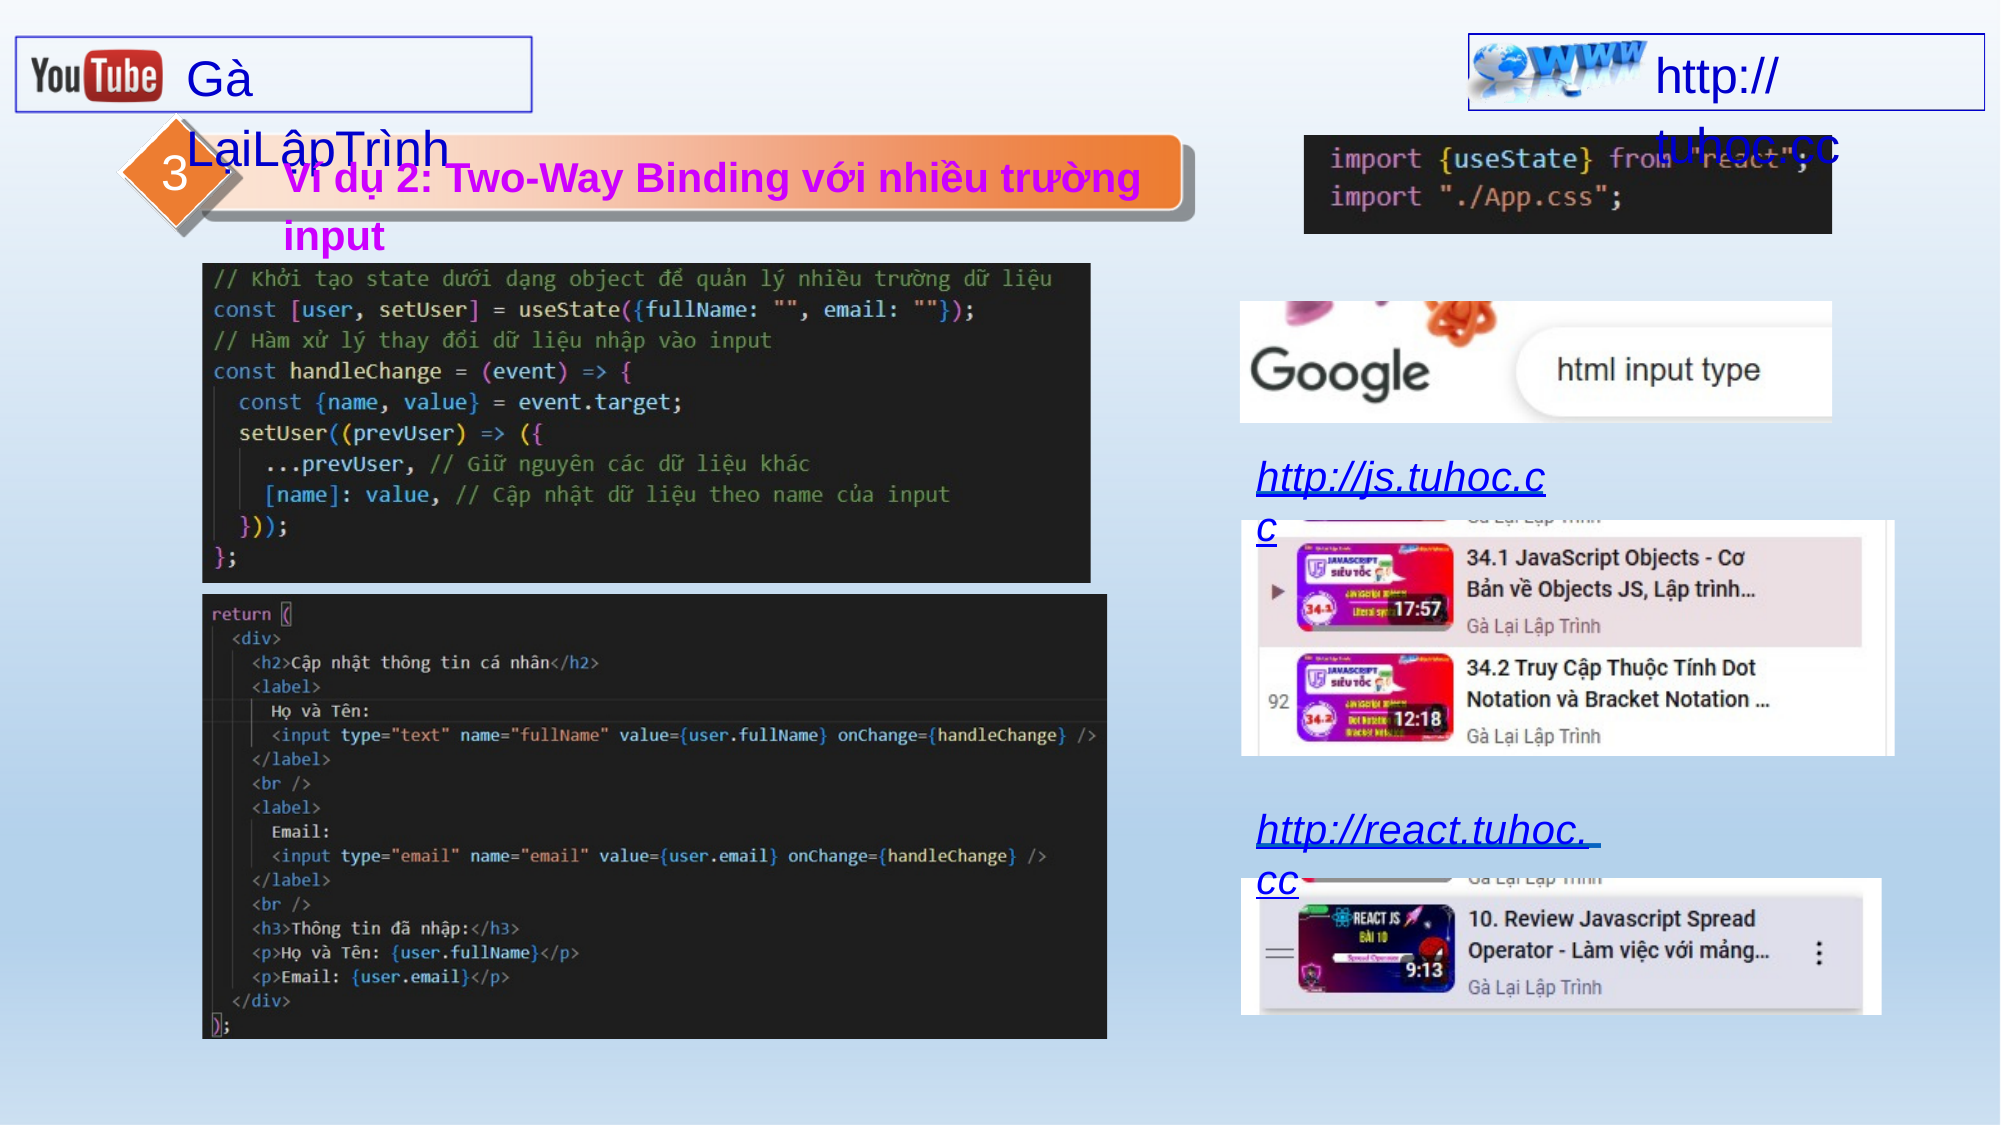

http:// tuhoc.cc

Gà LạiLậpTrình

3

Ví dụ 2: Two-Way Binding với nhiều trường input

http://js.tuhoc.cc

http://react.tuhoc.cc